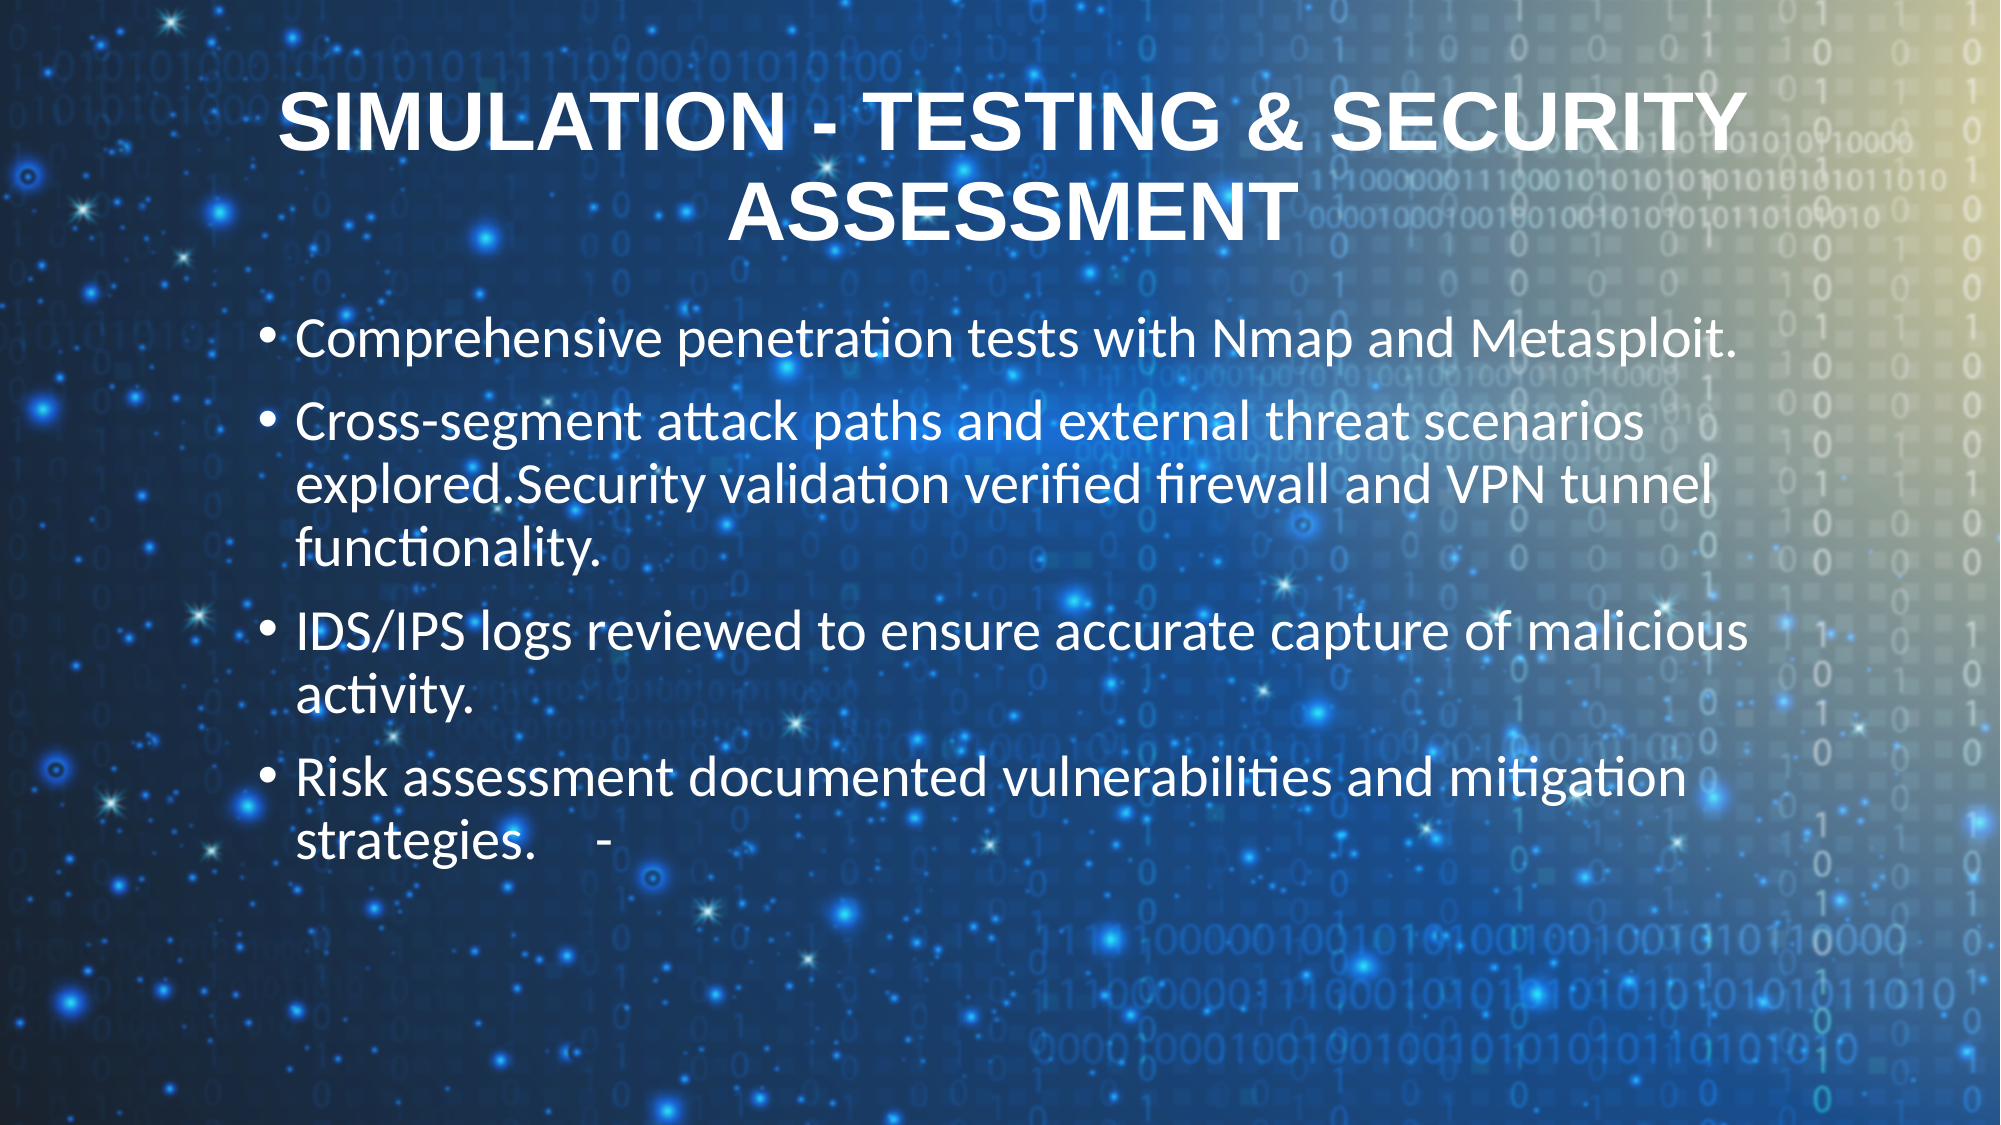

# Simulation - Testing & Security Assessment
Comprehensive penetration tests with Nmap and Metasploit.
Cross-segment attack paths and external threat scenarios explored.Security validation verified firewall and VPN tunnel functionality.
IDS/IPS logs reviewed to ensure accurate capture of malicious activity.
Risk assessment documented vulnerabilities and mitigation strategies.	-